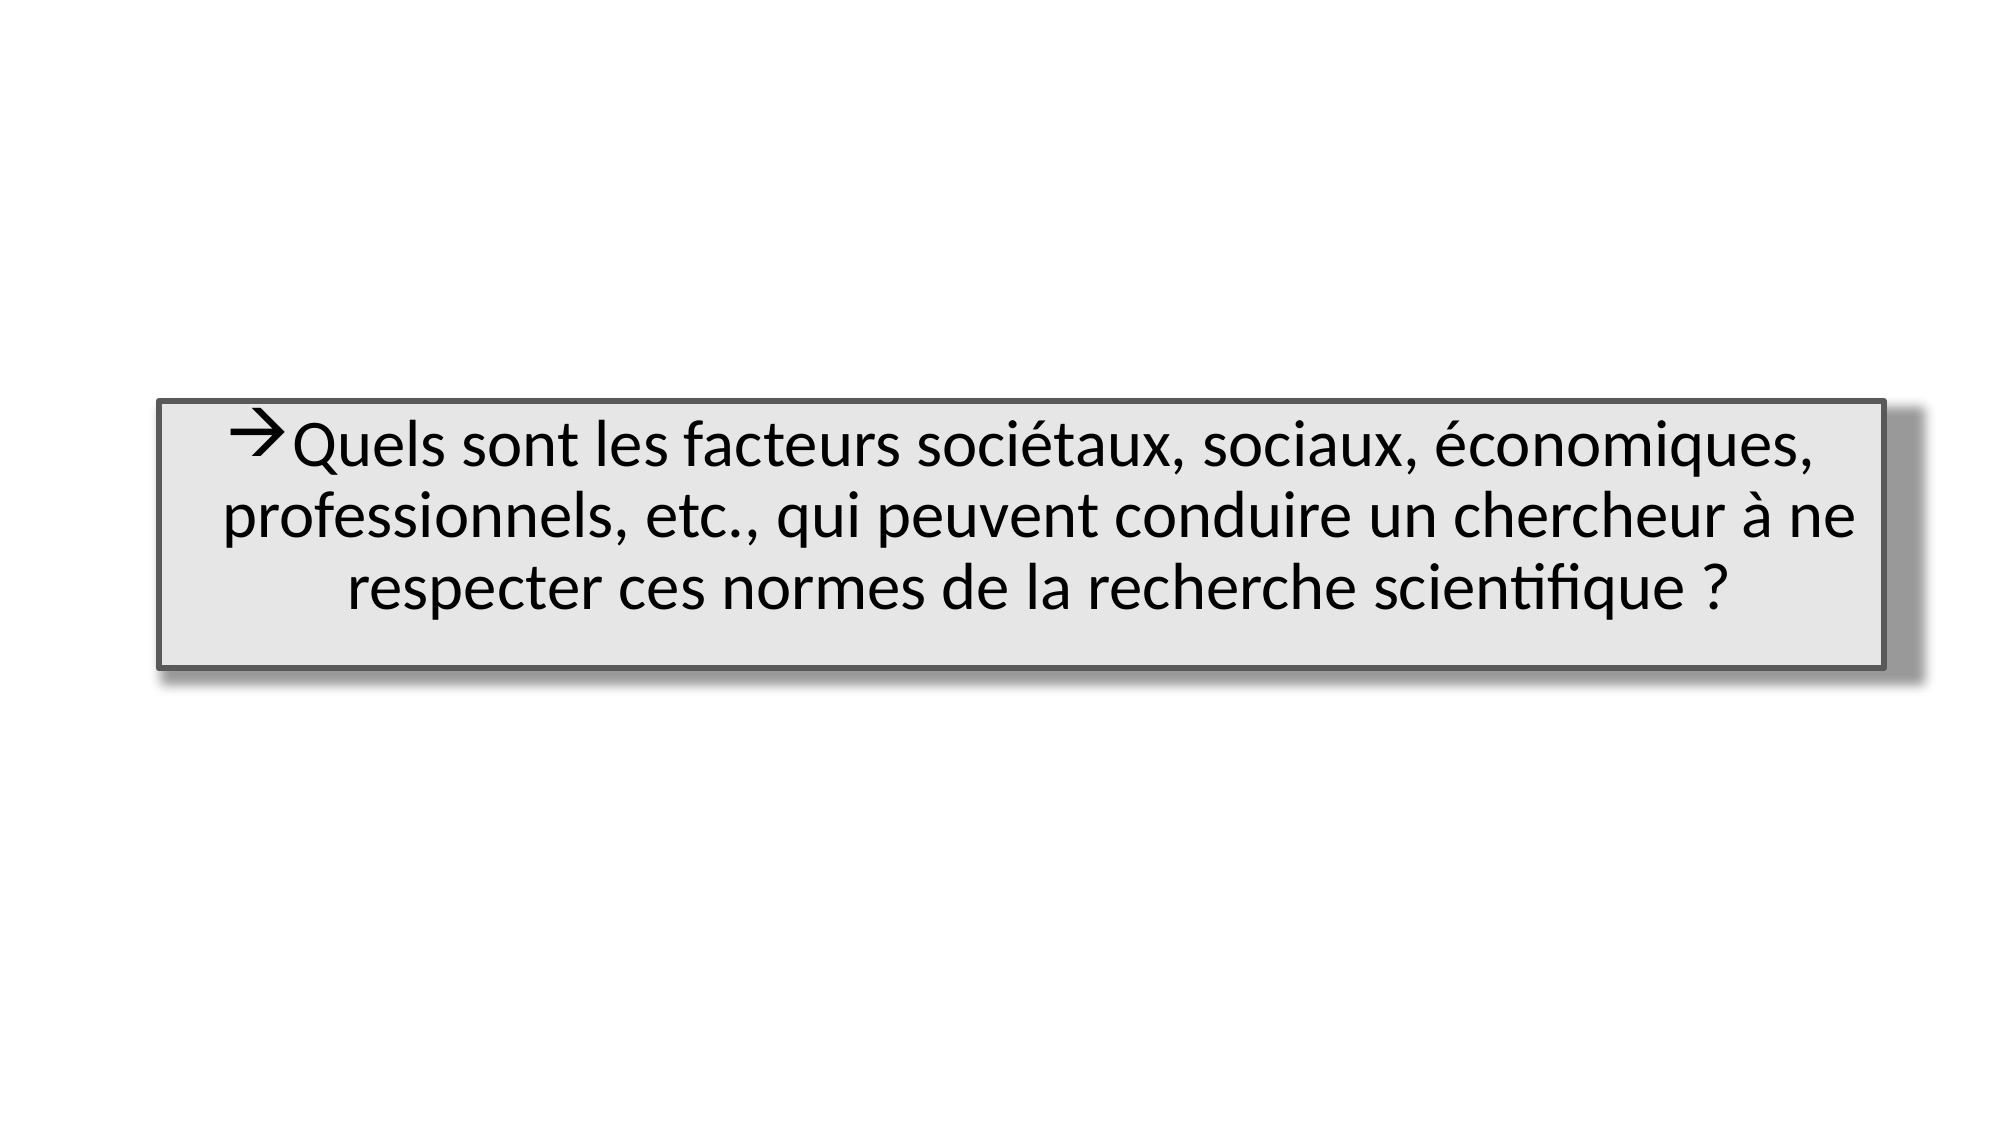

Quels sont les facteurs sociétaux, sociaux, économiques, professionnels, etc., qui peuvent conduire un chercheur à ne respecter ces normes de la recherche scientifique ?